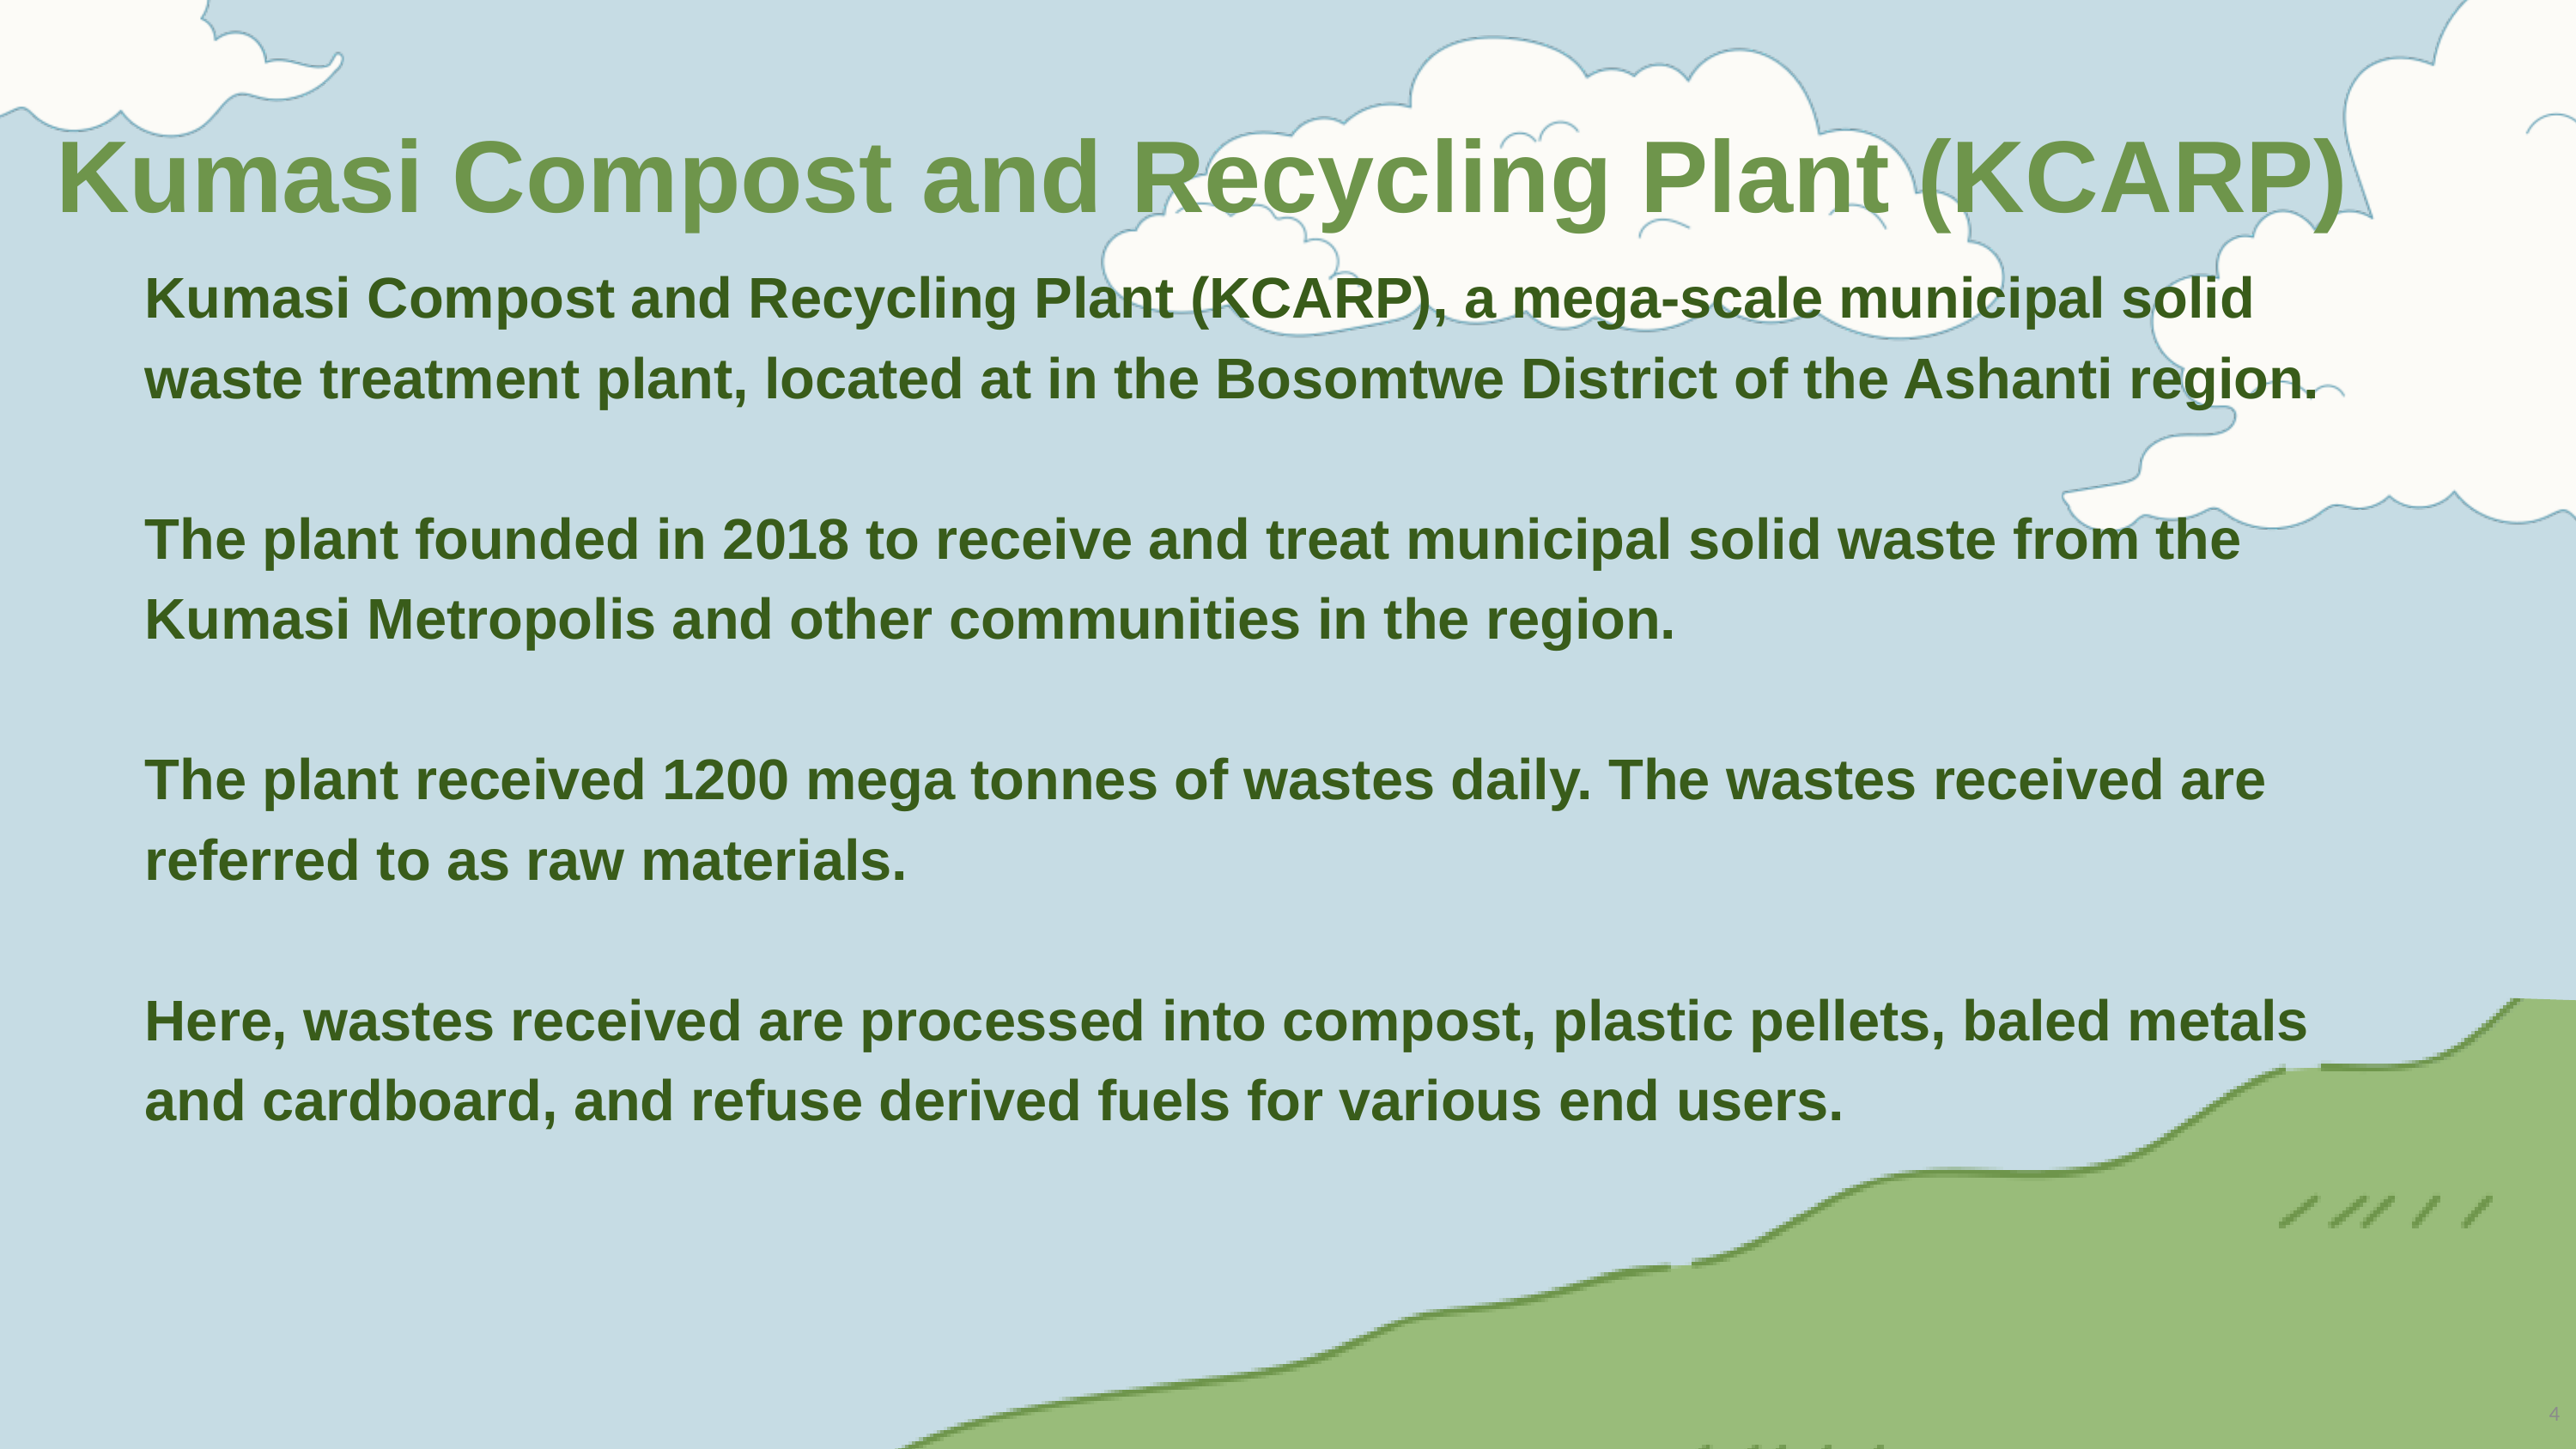

Kumasi Compost and Recycling Plant (KCARP)
Kumasi Compost and Recycling Plant (KCARP), a mega-scale municipal solid waste treatment plant, located at in the Bosomtwe District of the Ashanti region.

The plant founded in 2018 to receive and treat municipal solid waste from the Kumasi Metropolis and other communities in the region.

The plant received 1200 mega tonnes of wastes daily. The wastes received are referred to as raw materials.

Here, wastes received are processed into compost, plastic pellets, baled metals and cardboard, and refuse derived fuels for various end users.

4